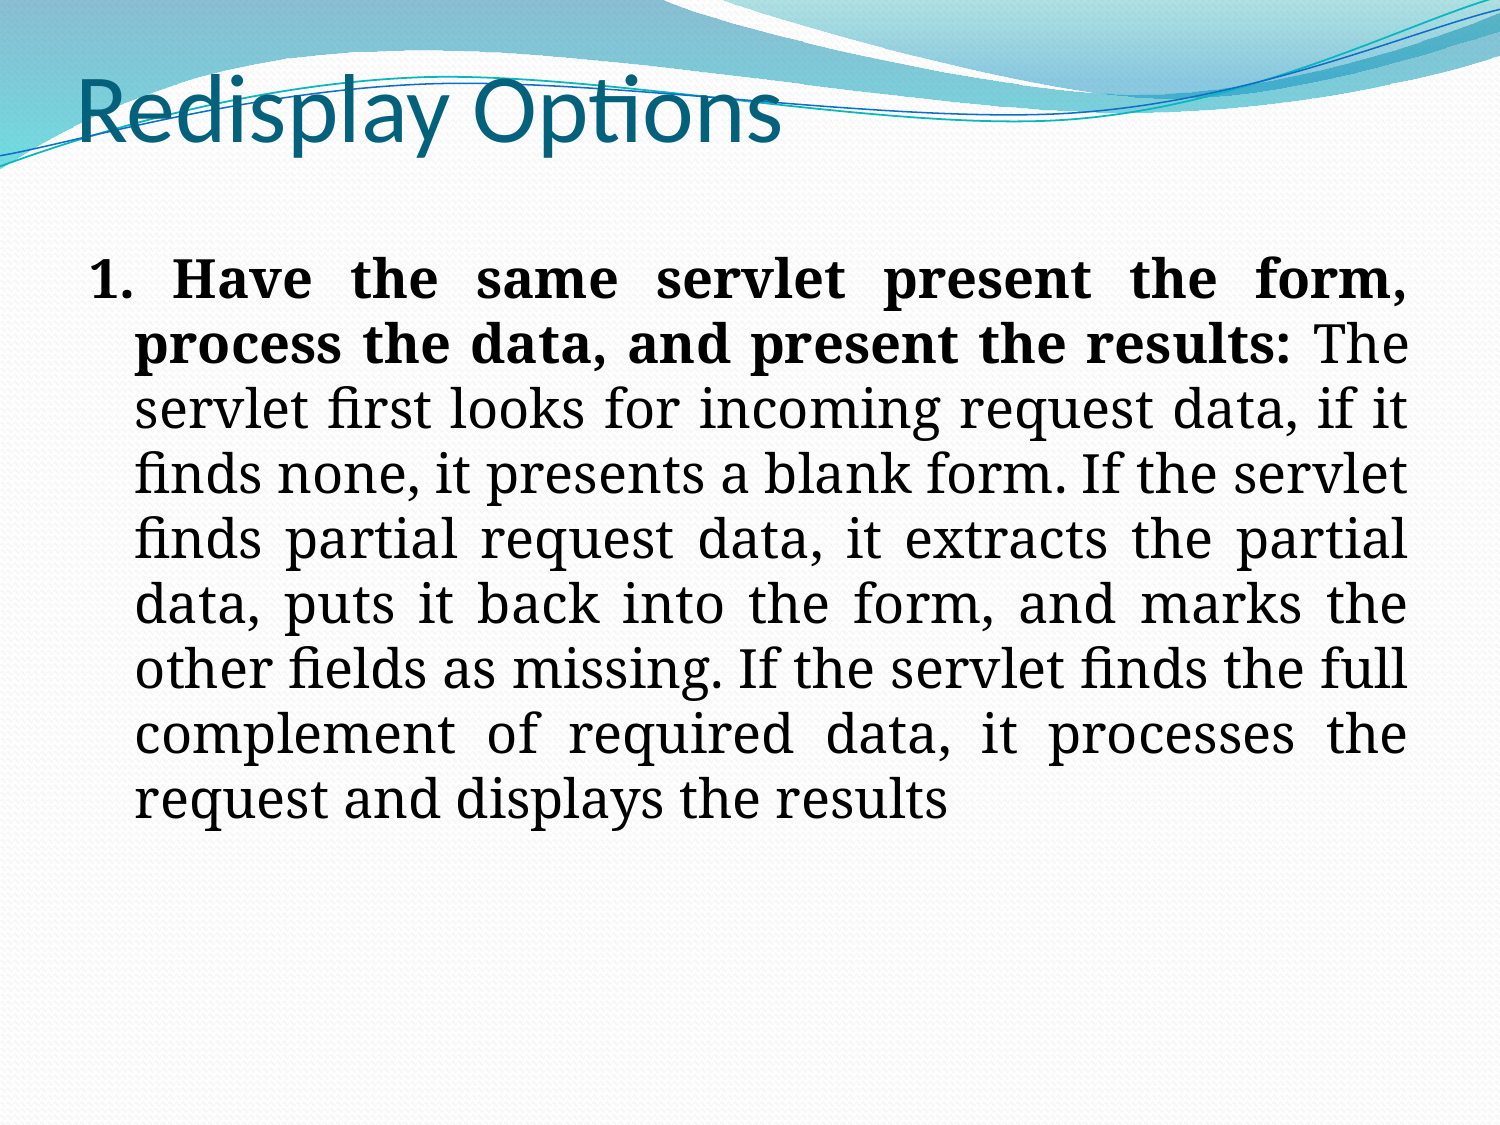

# Redisplay Options
1. Have the same servlet present the form, process the data, and present the results: The servlet first looks for incoming request data, if it finds none, it presents a blank form. If the servlet finds partial request data, it extracts the partial data, puts it back into the form, and marks the other fields as missing. If the servlet finds the full complement of required data, it processes the request and displays the results